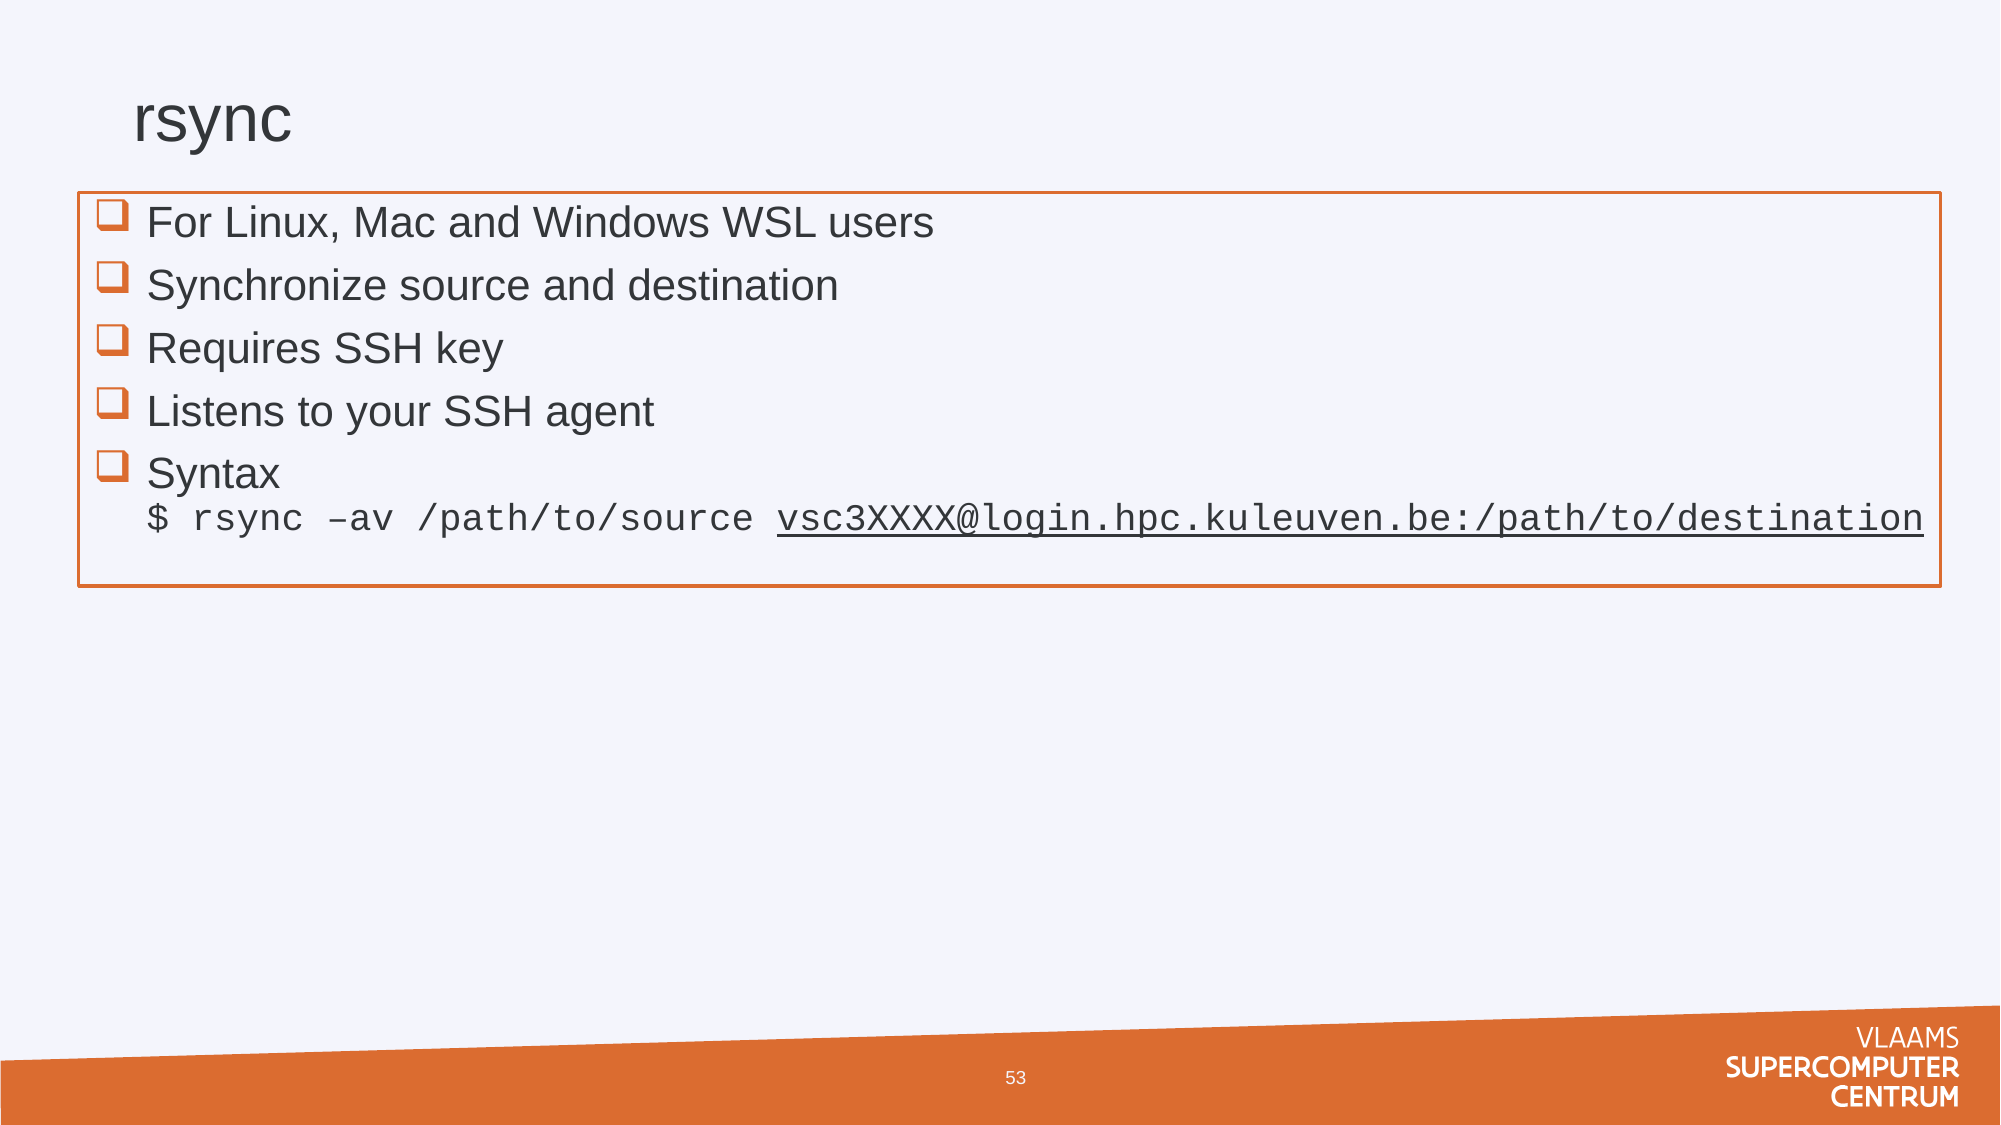

rsync
For Linux, Mac and Windows WSL users
Synchronize source and destination
Requires SSH key
Listens to your SSH agent
Syntax
$ rsync –av /path/to/source vsc3XXXX@login.hpc.kuleuven.be:/path/to/destination

53